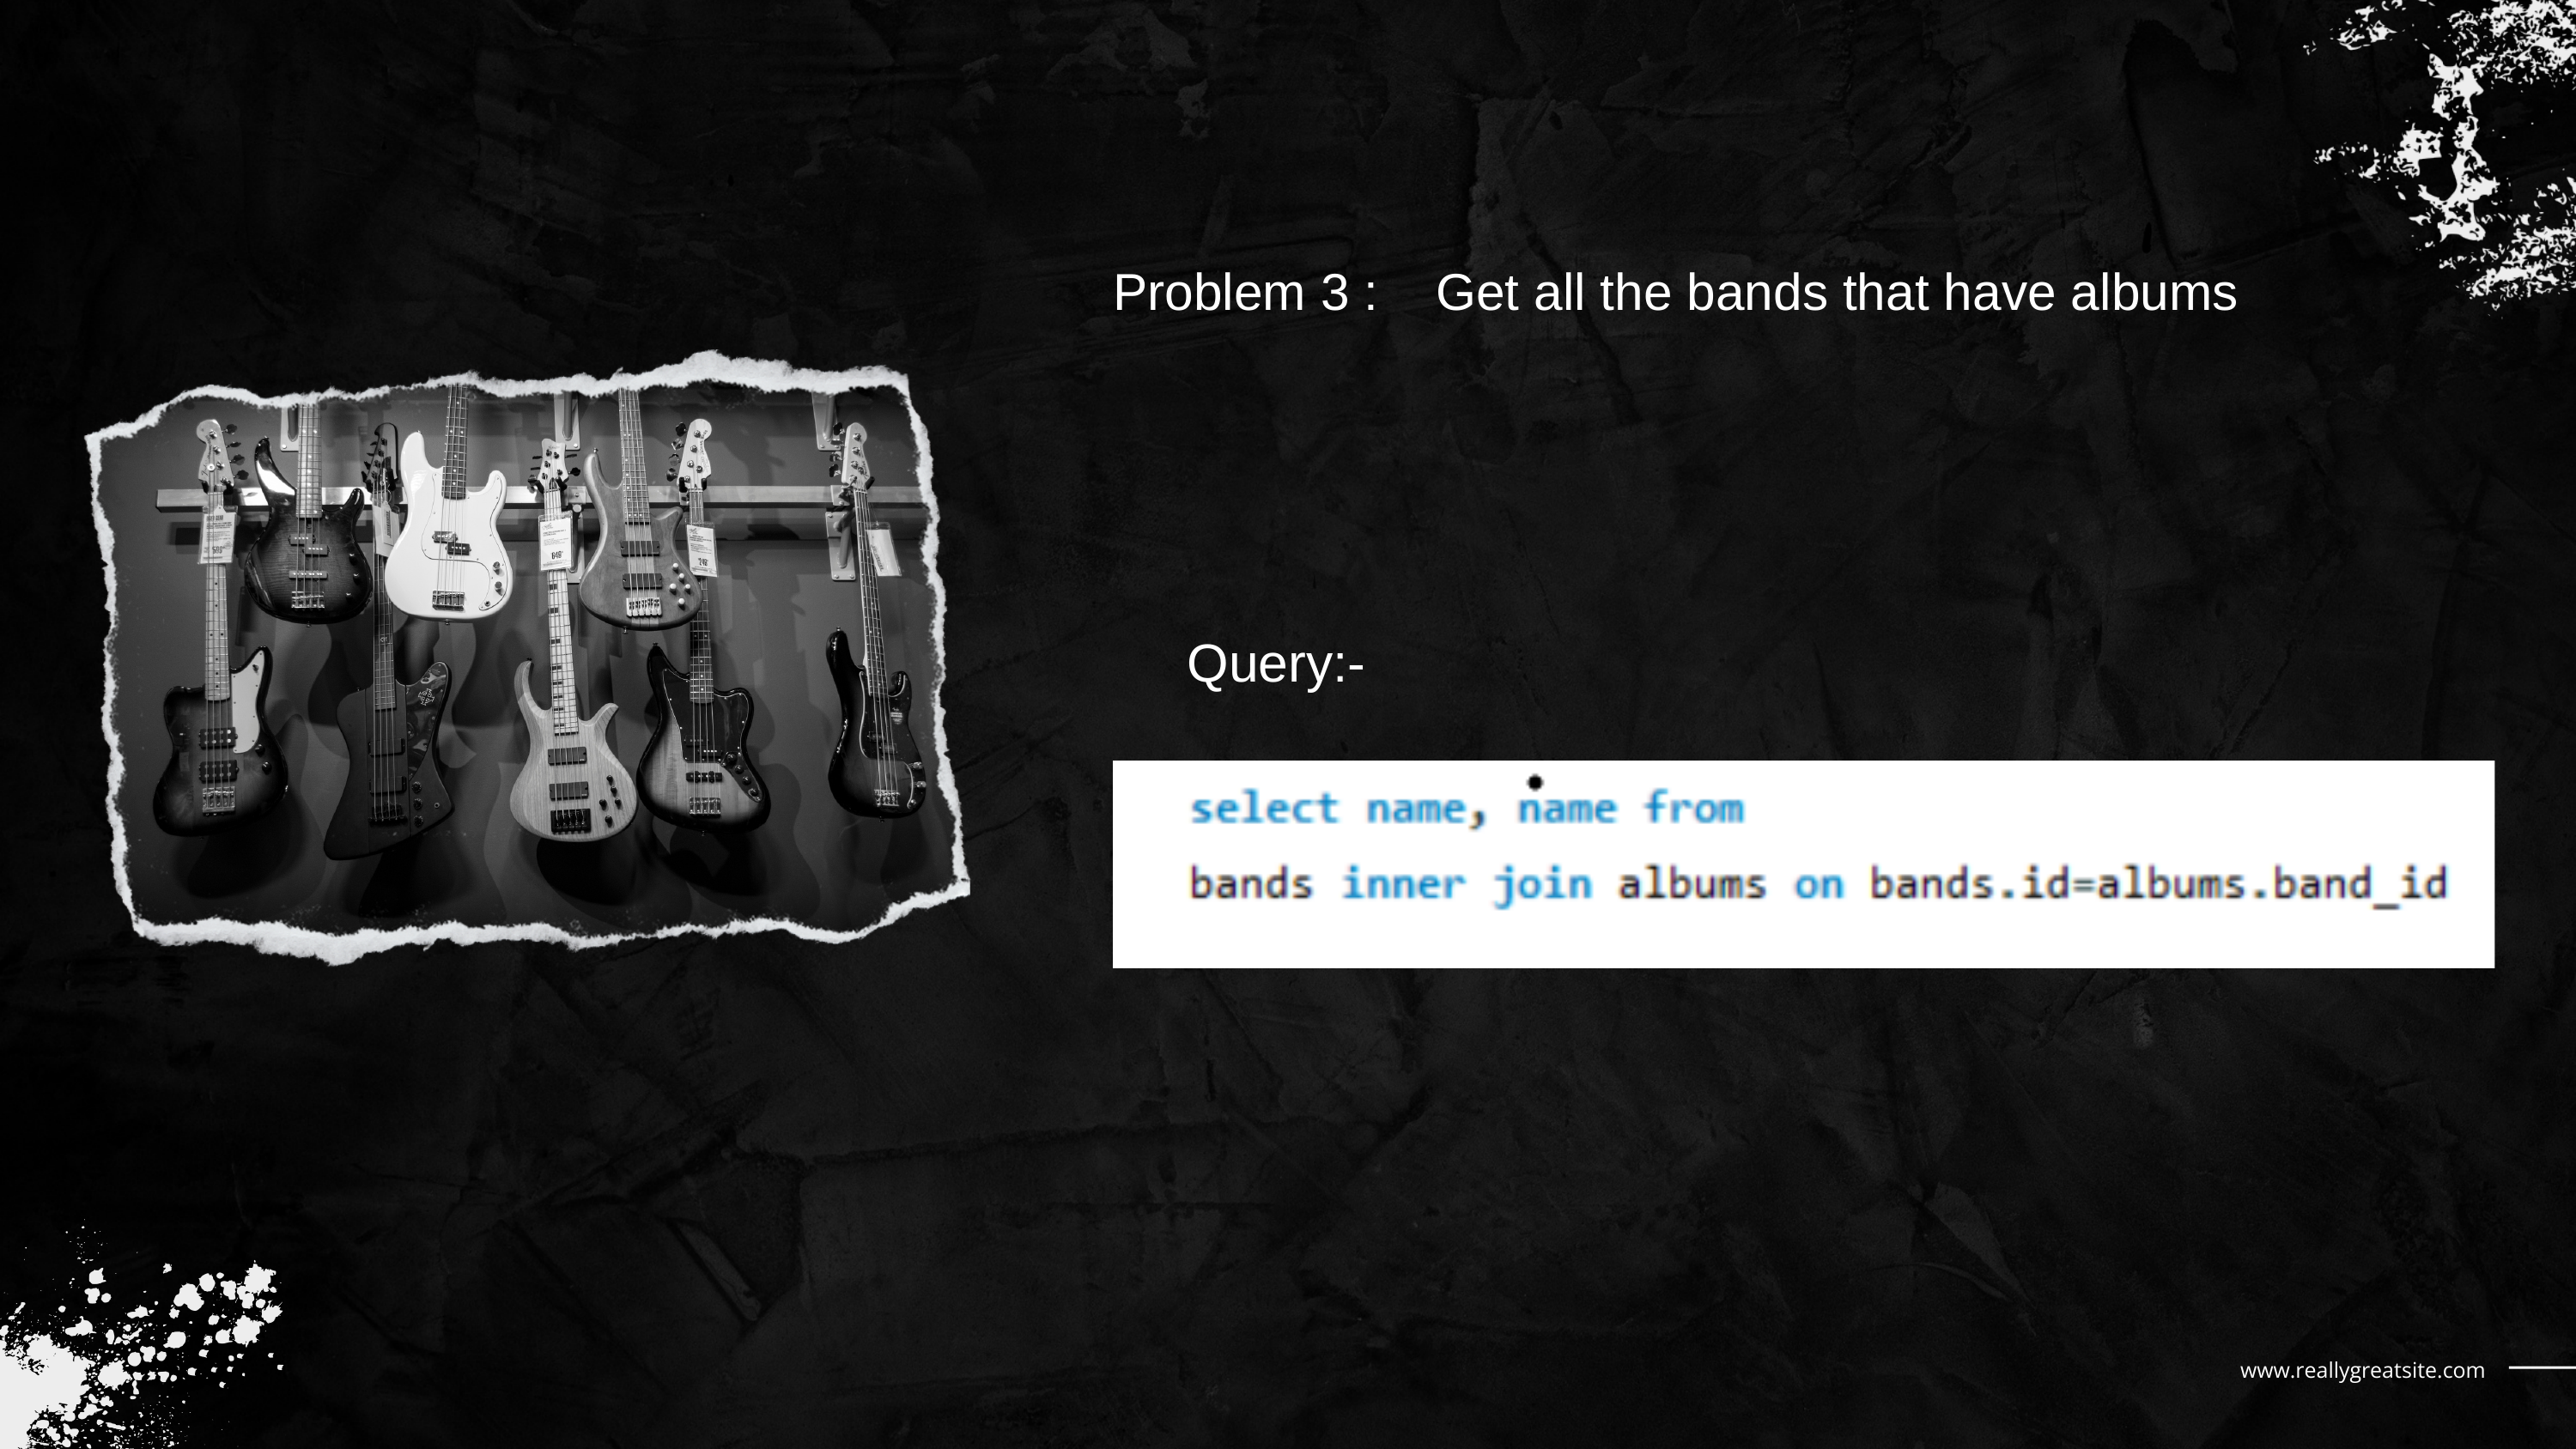

Problem 3 :    Get all the bands that have albums

Query:-

www.reallygreatsite.com